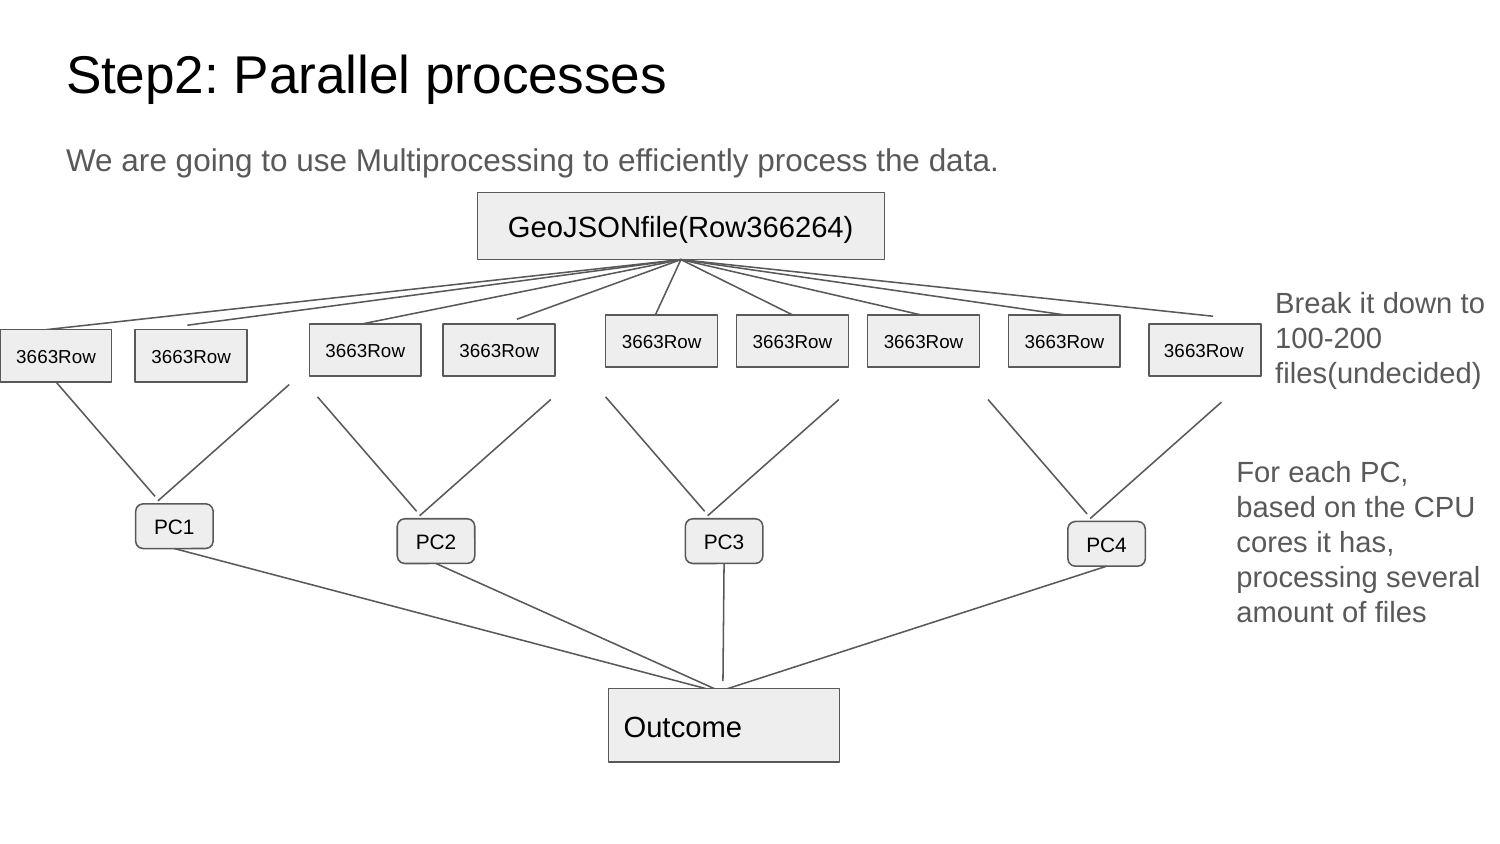

# Step2: Parallel processes
We are going to use Multiprocessing to efficiently process the data.
GeoJSONfile(Row366264)
Break it down to 100-200 files(undecided)
3663Row
3663Row
3663Row
3663Row
3663Row
3663Row
3663Row
3663Row
3663Row
For each PC, based on the CPU cores it has, processing several amount of files
PC1
PC2
PC3
PC4
Outcome